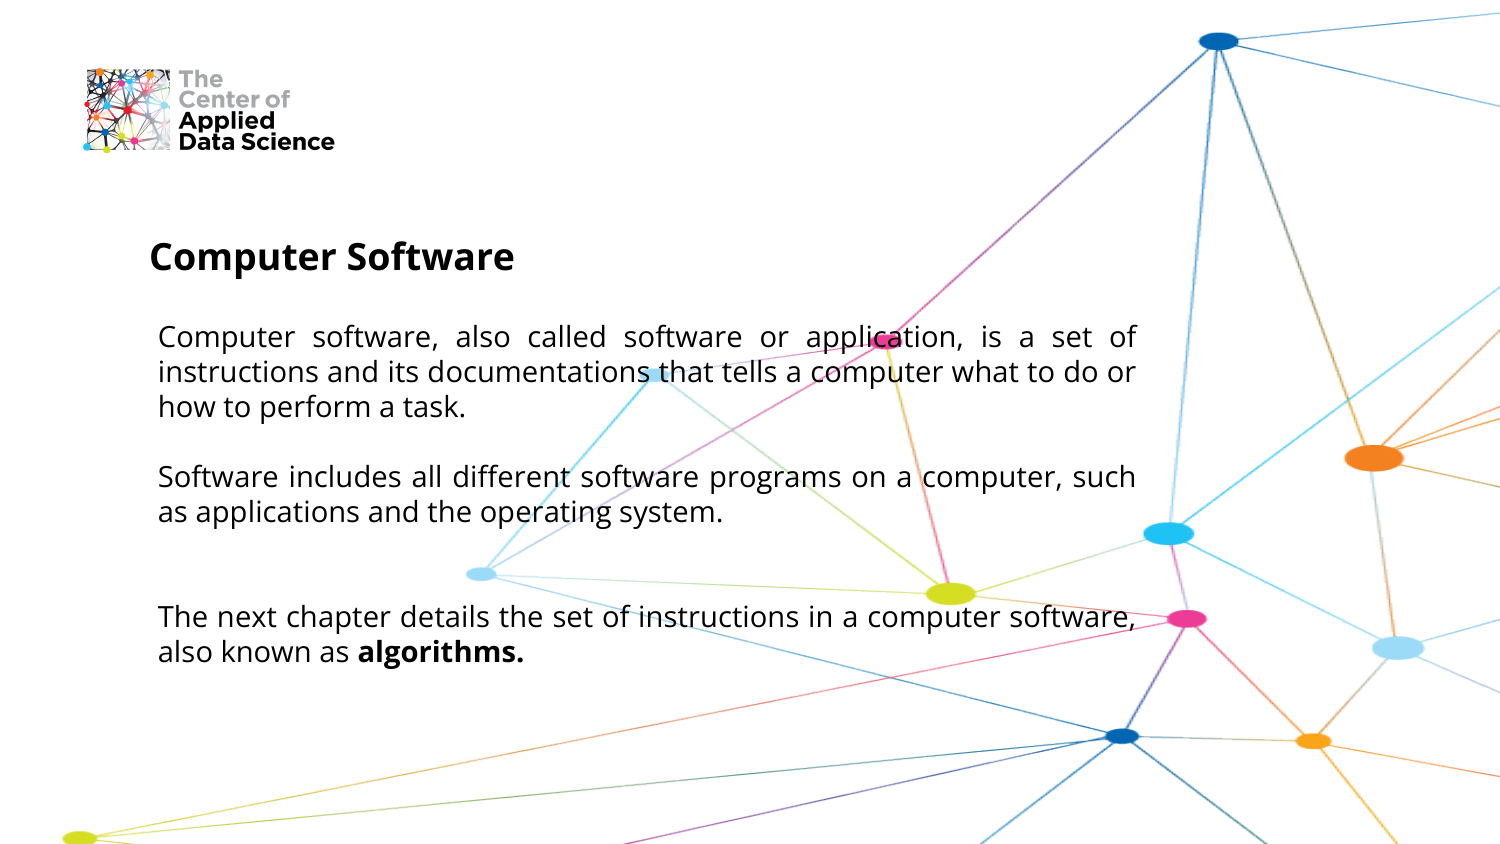

‌Computer Software
Computer software, also called software or application, is a set of instructions and its documentations that tells a computer what to do or how to perform a task.

Software includes all different software programs on a computer, such as applications and the operating system.

The next chapter details the set of instructions in a computer software, also known as algorithms.